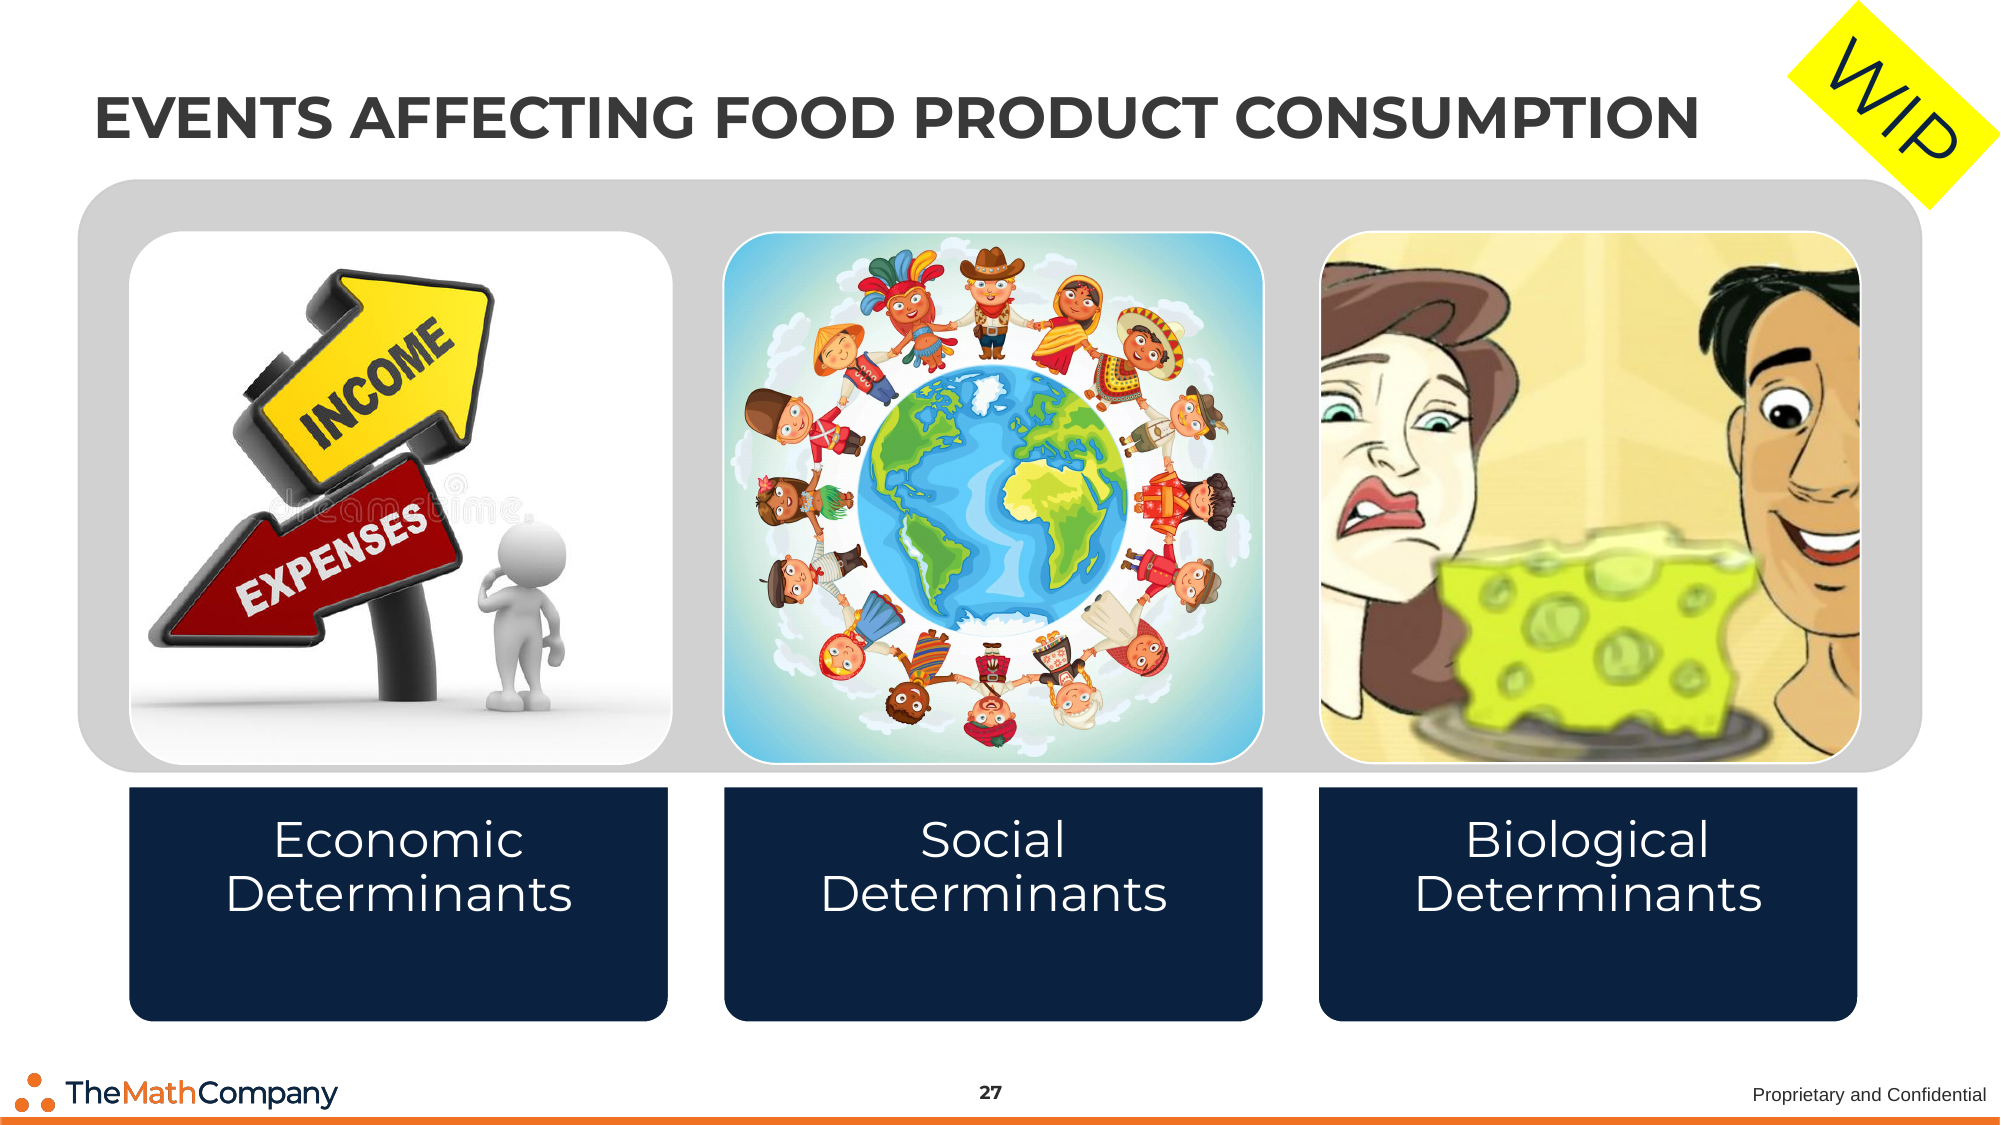

# Events affecting Food Product Consumption
WIP
Economic
Determinants
Social
Determinants
Biological
Determinants
27
Proprietary and Confidential